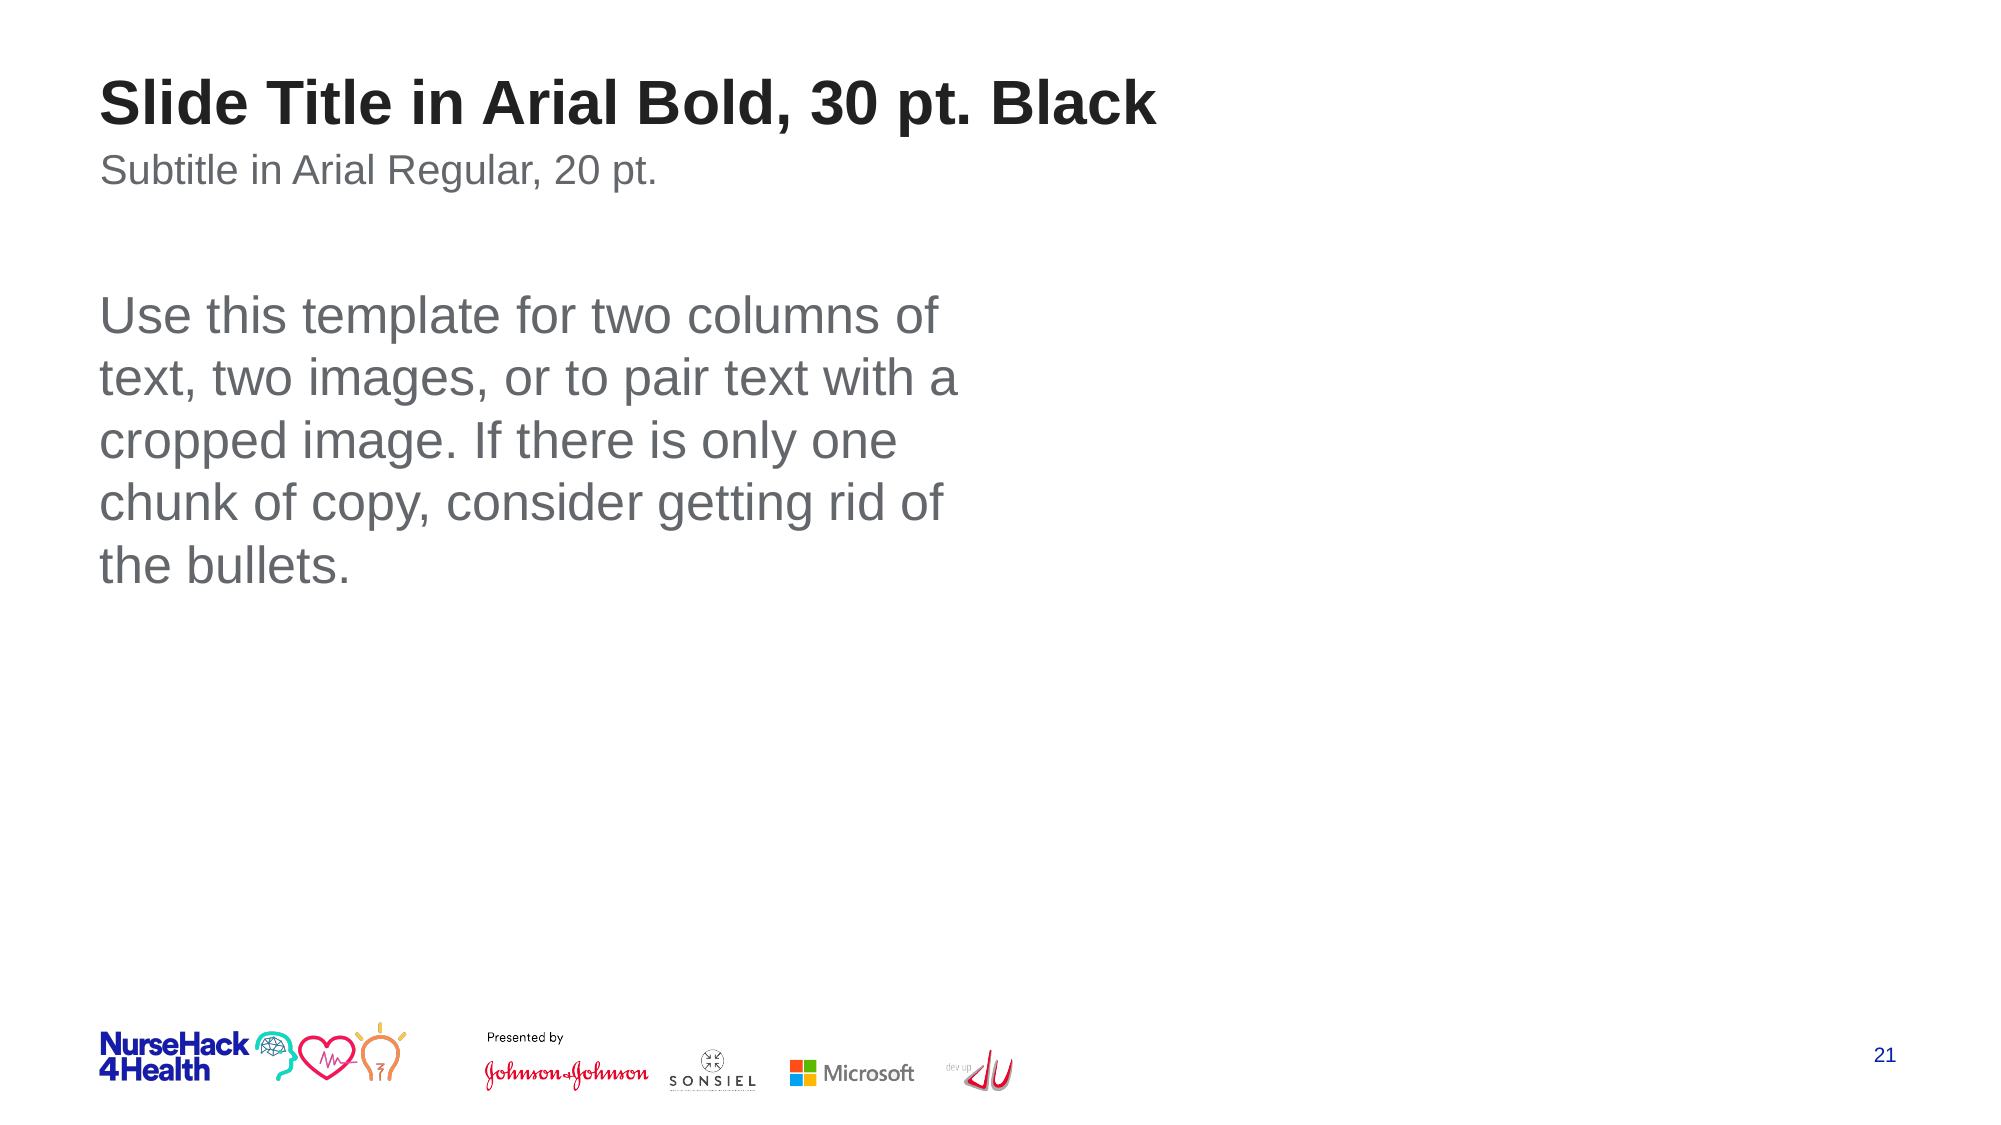

# Slide Title in Arial Bold, 30 pt. Black
Subtitle in Arial Regular, 20 pt.
Use this template for two columns of text, two images, or to pair text with a cropped image. If there is only one chunk of copy, consider getting rid of the bullets.

21